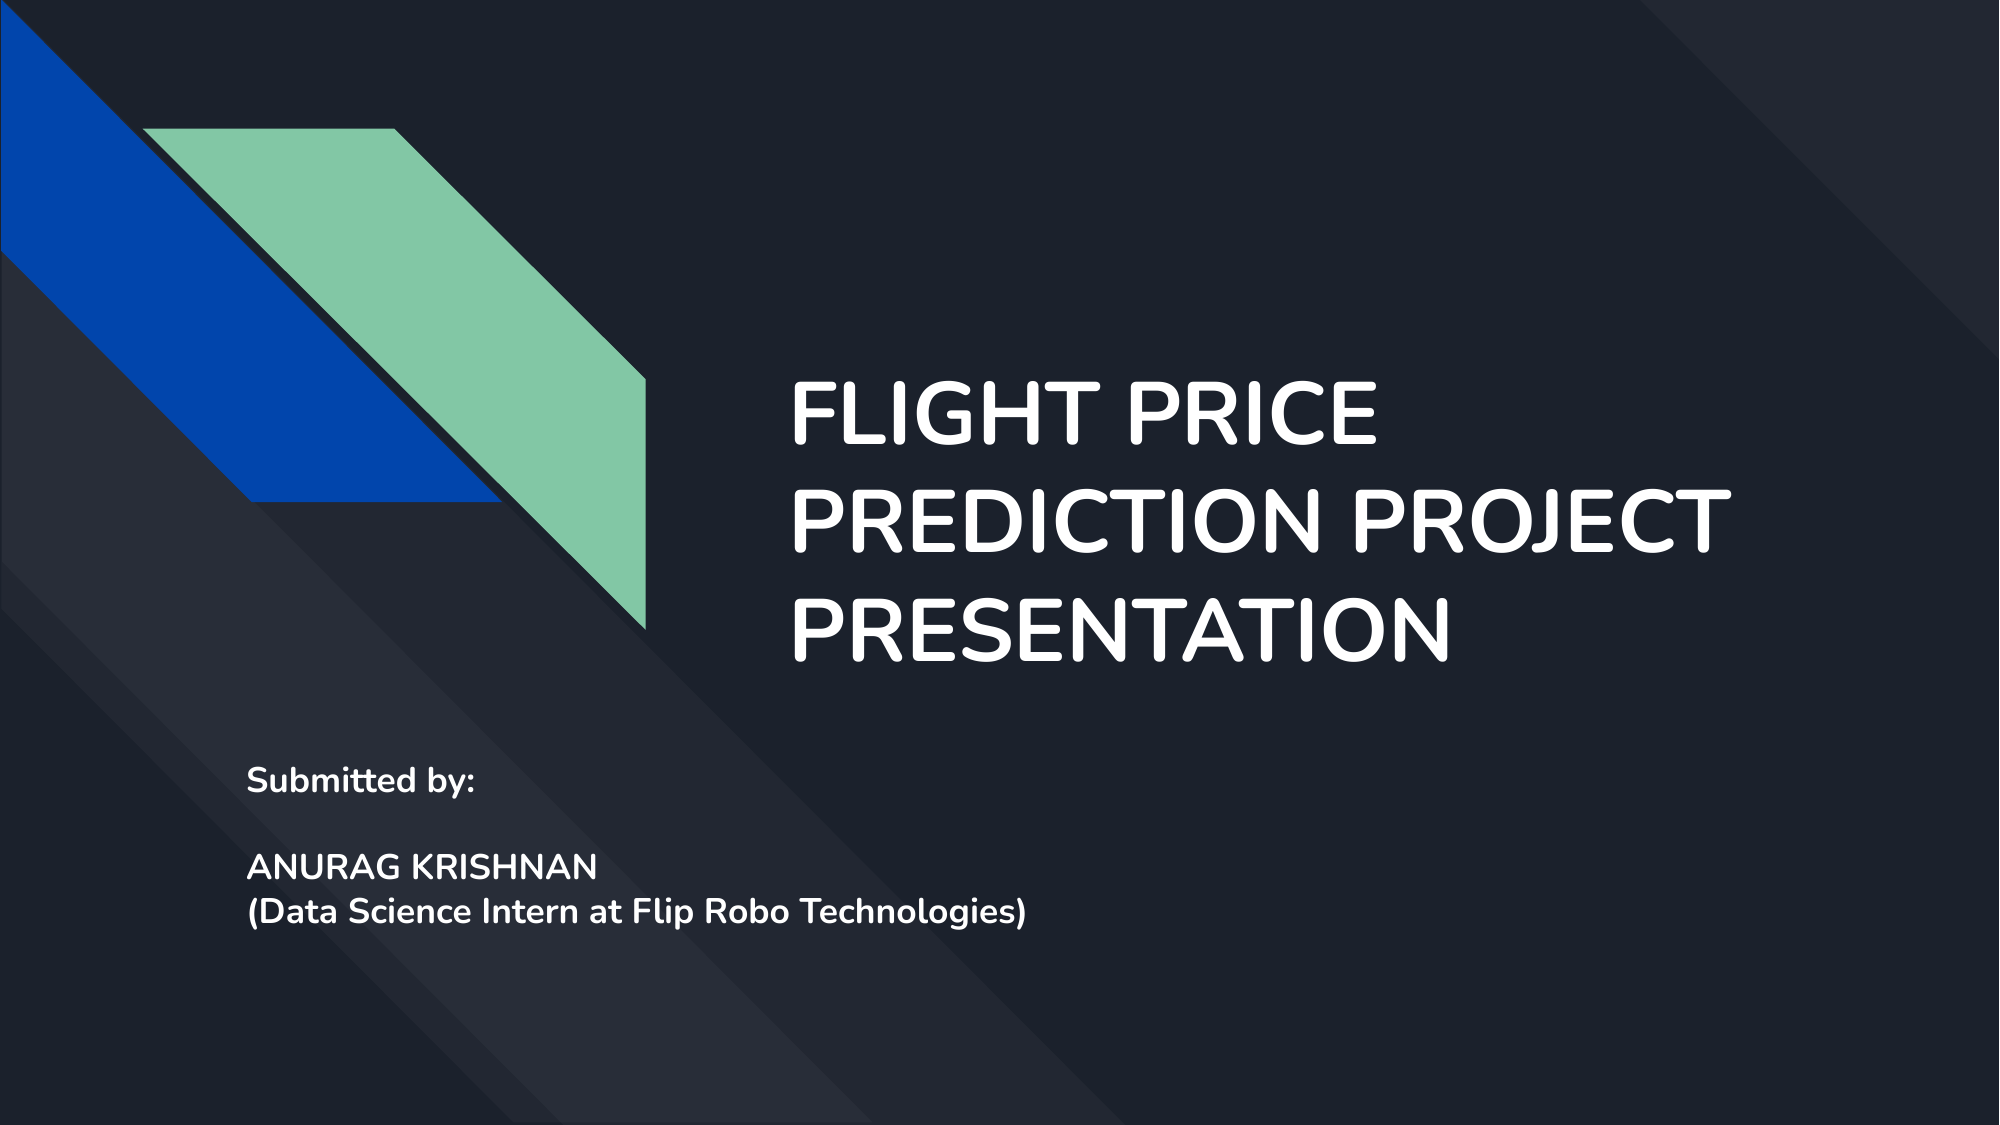

# FLIGHT PRICE PREDICTION PROJECT PRESENTATION
Submitted by:

ANURAG KRISHNAN
(Data Science Intern at Flip Robo Technologies)